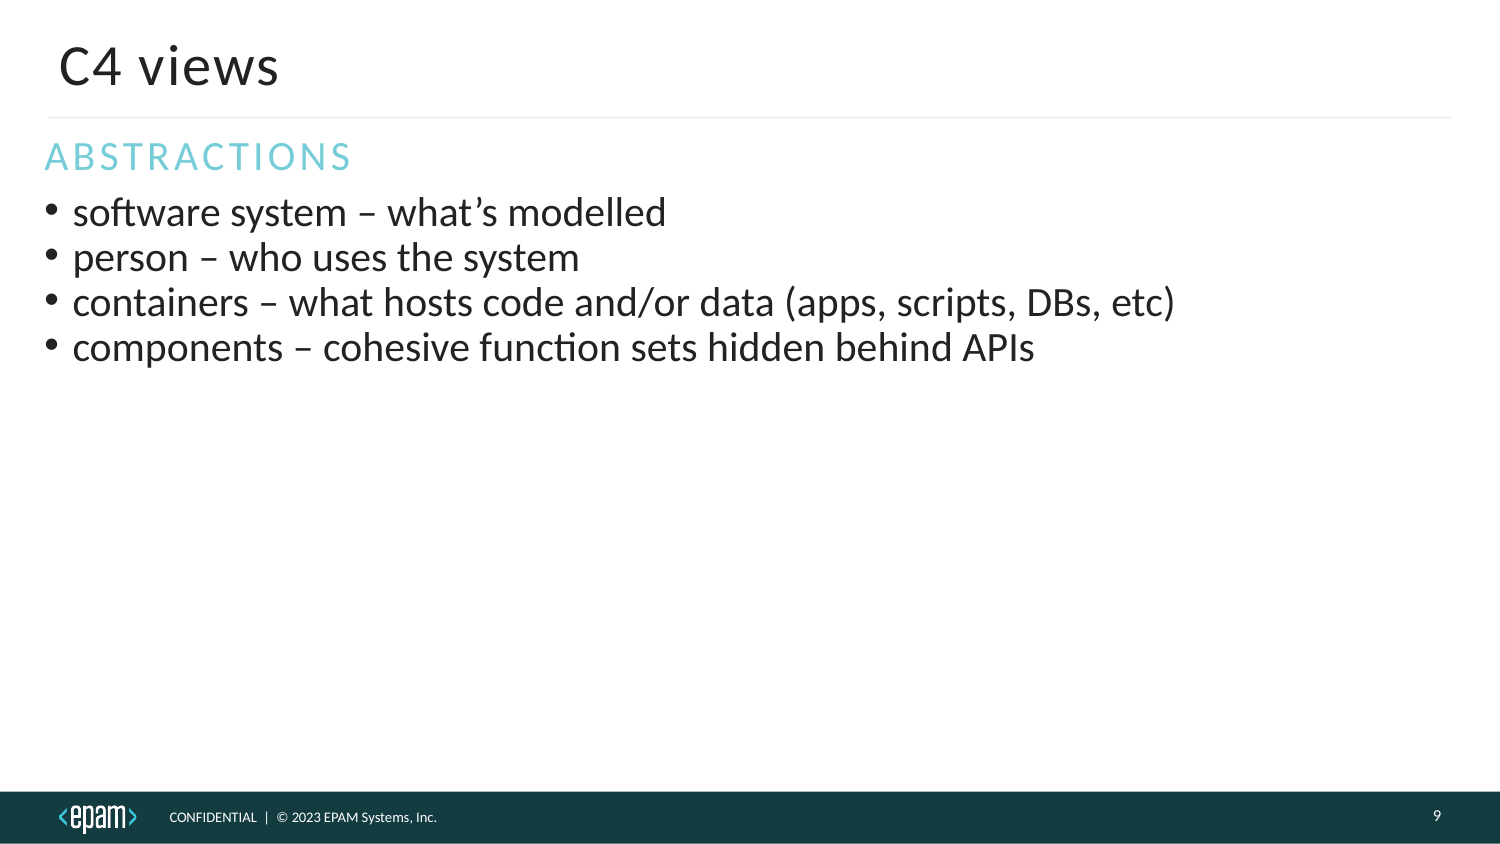

# C4 views
abstractions
software system – what’s modelled
person – who uses the system
containers – what hosts code and/or data (apps, scripts, DBs, etc)
components – cohesive function sets hidden behind APIs
9